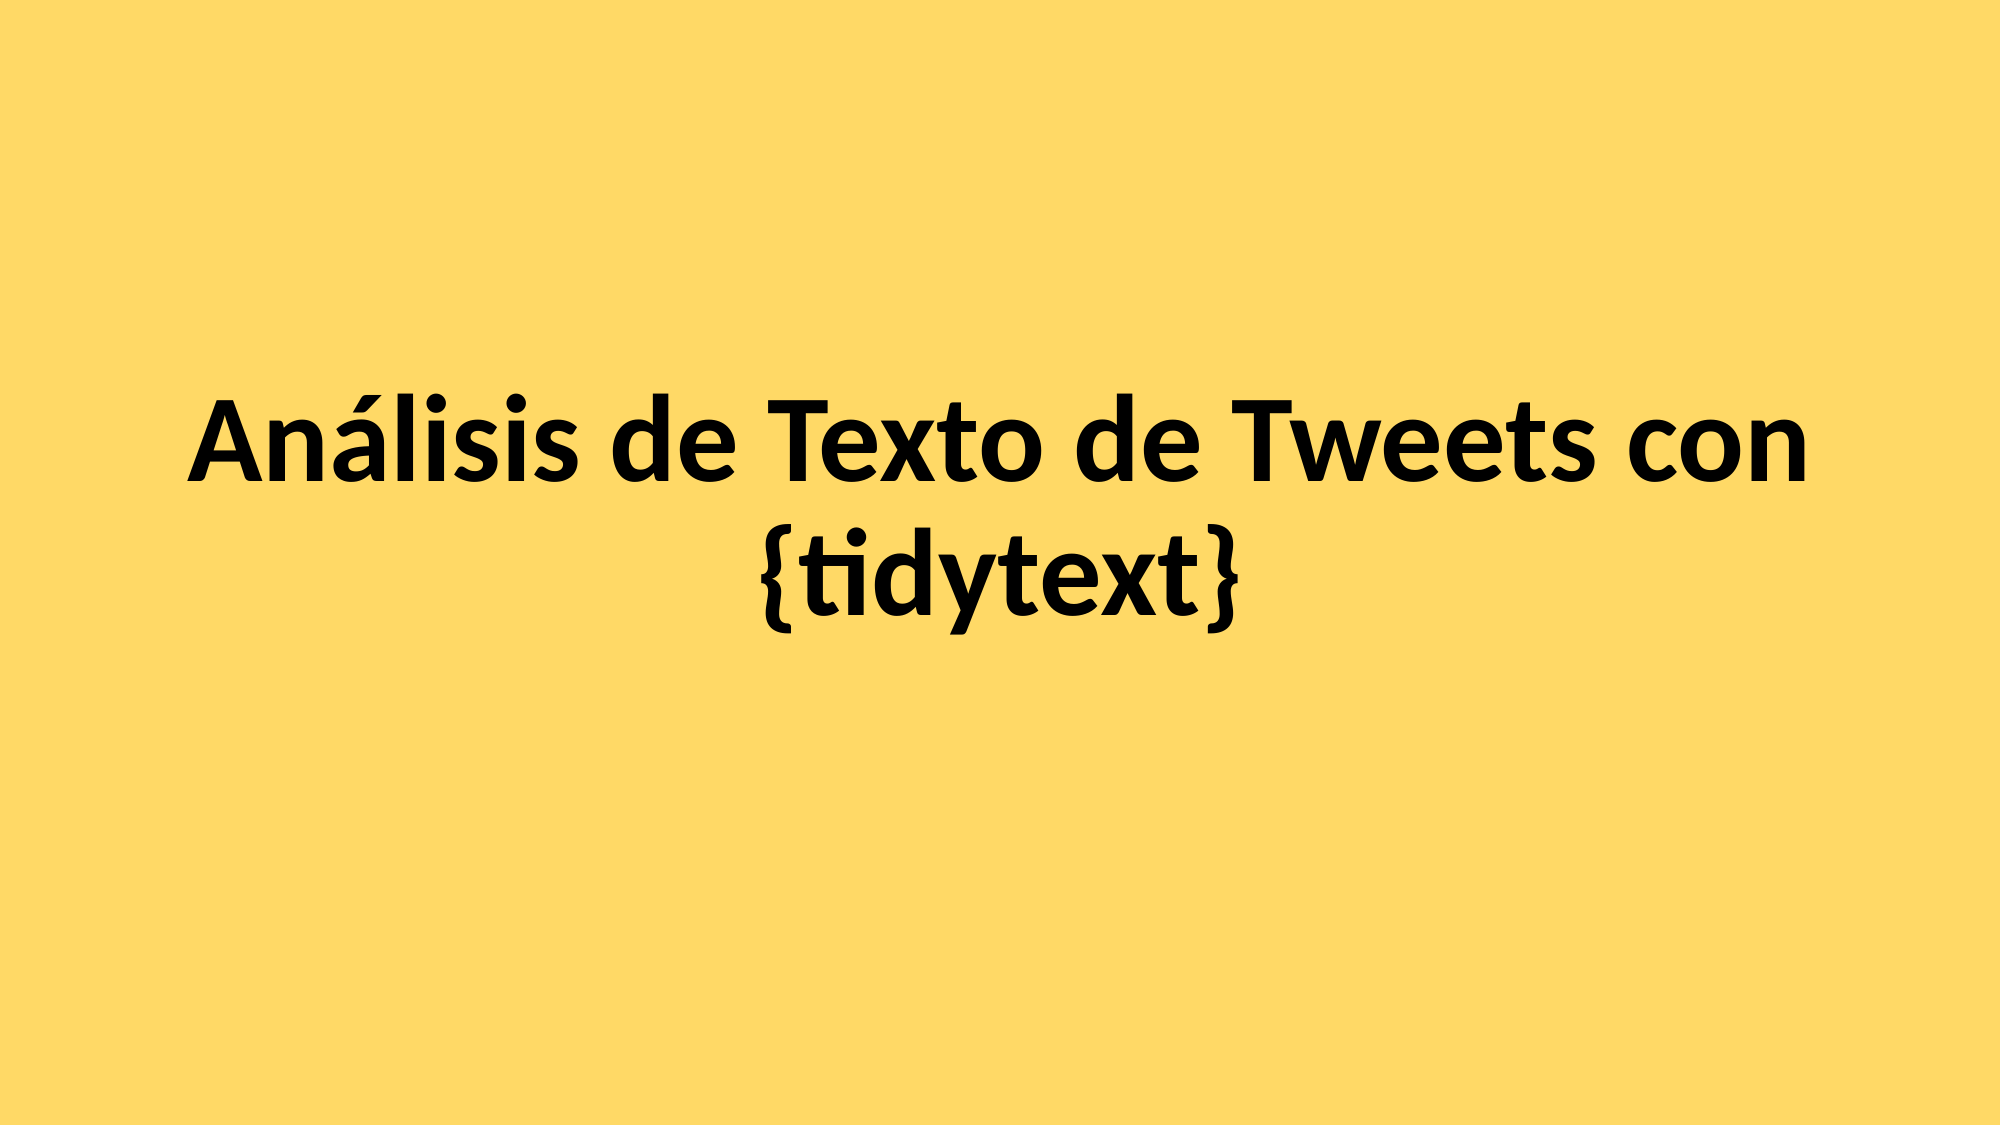

Análisis de Texto de Tweets con {tidytext}